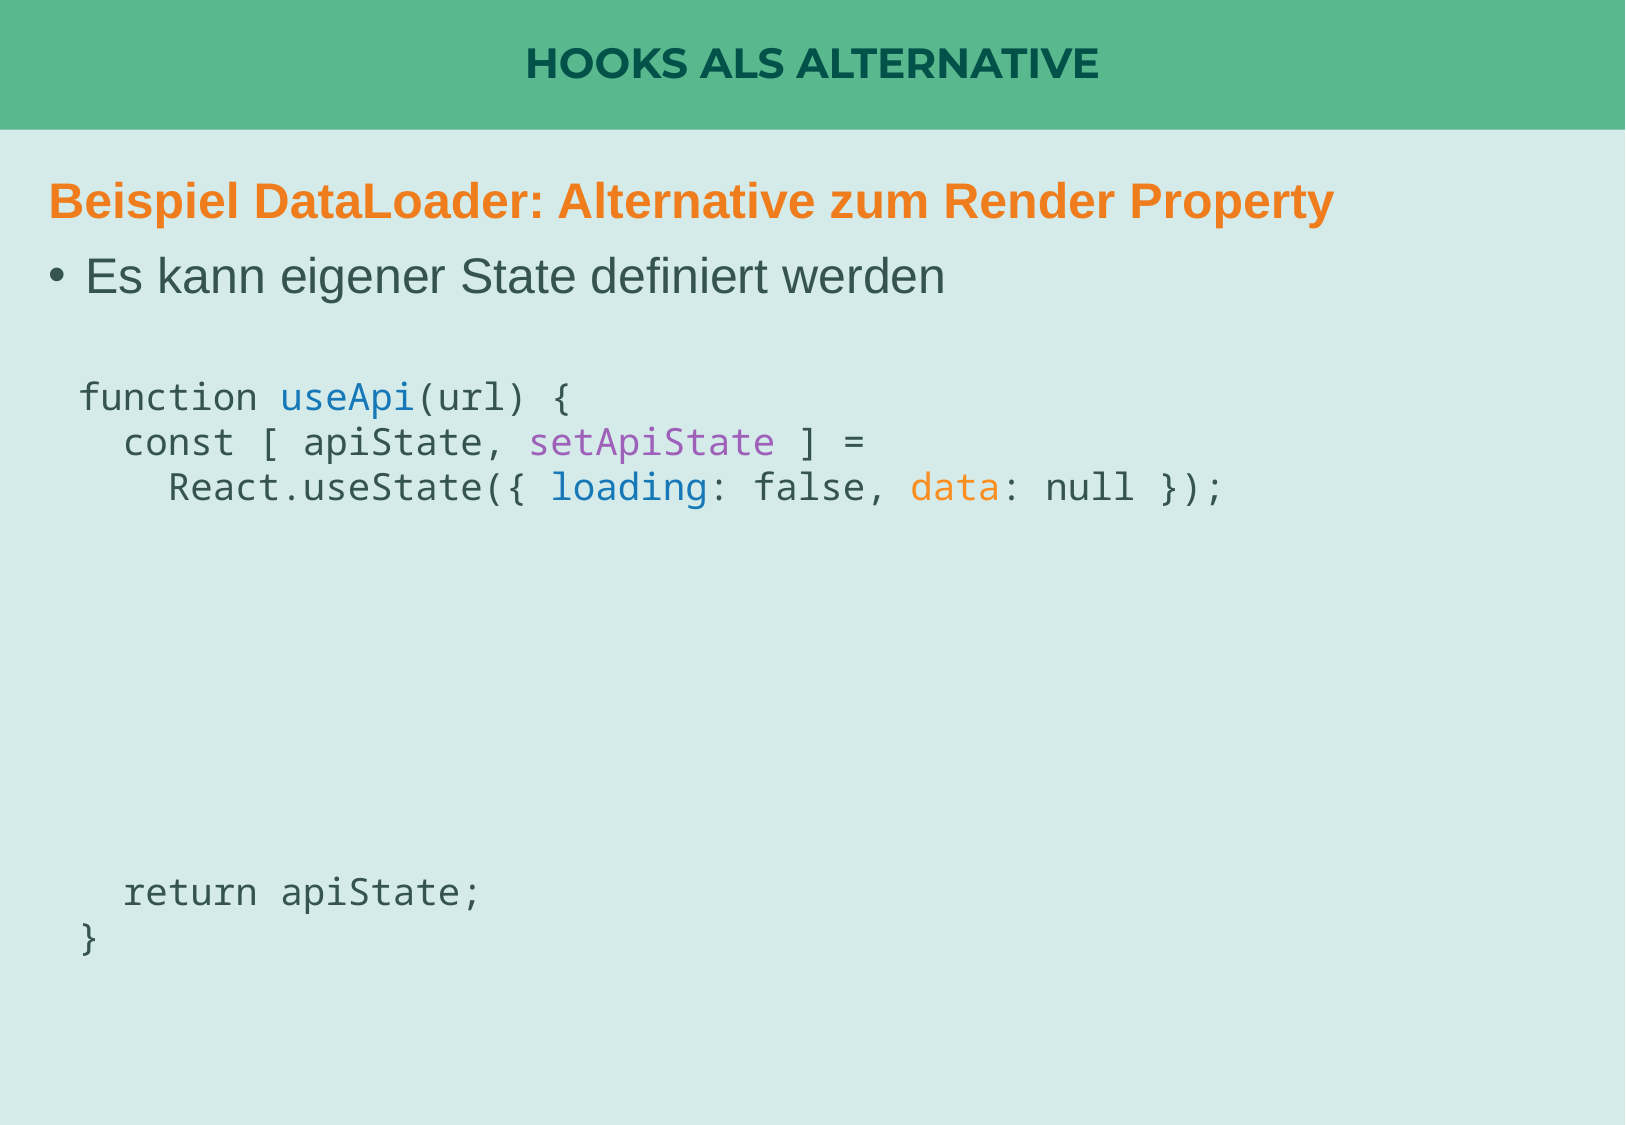

# Hooks als Alternative
Beispiel DataLoader: Alternative zum Render Property
Es kann eigener State definiert werden
function useApi(url) {
  const [ apiState, setApiState ] =
    React.useState({ loading: false, data: null });

  return apiState;
}